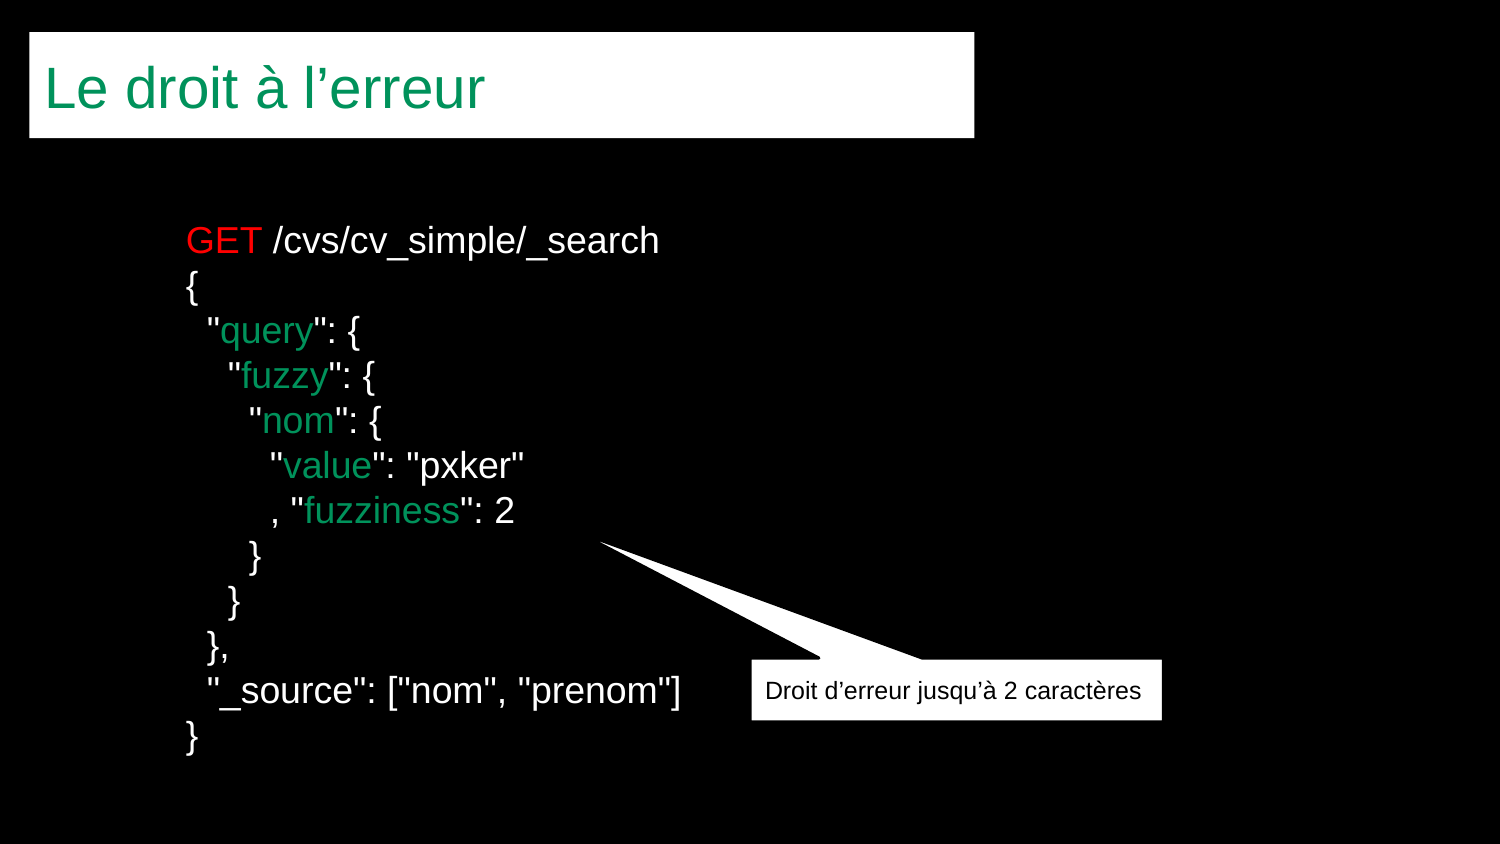

Le droit à l’erreur
GET /cvs/cv_simple/_search
{
  "query": {
    "fuzzy": {
      "nom": {
        "value": "pxker"
        , "fuzziness": 2
      }
    }
  },
  "_source": ["nom", "prenom"]
}
Droit d’erreur jusqu’à 2 caractères